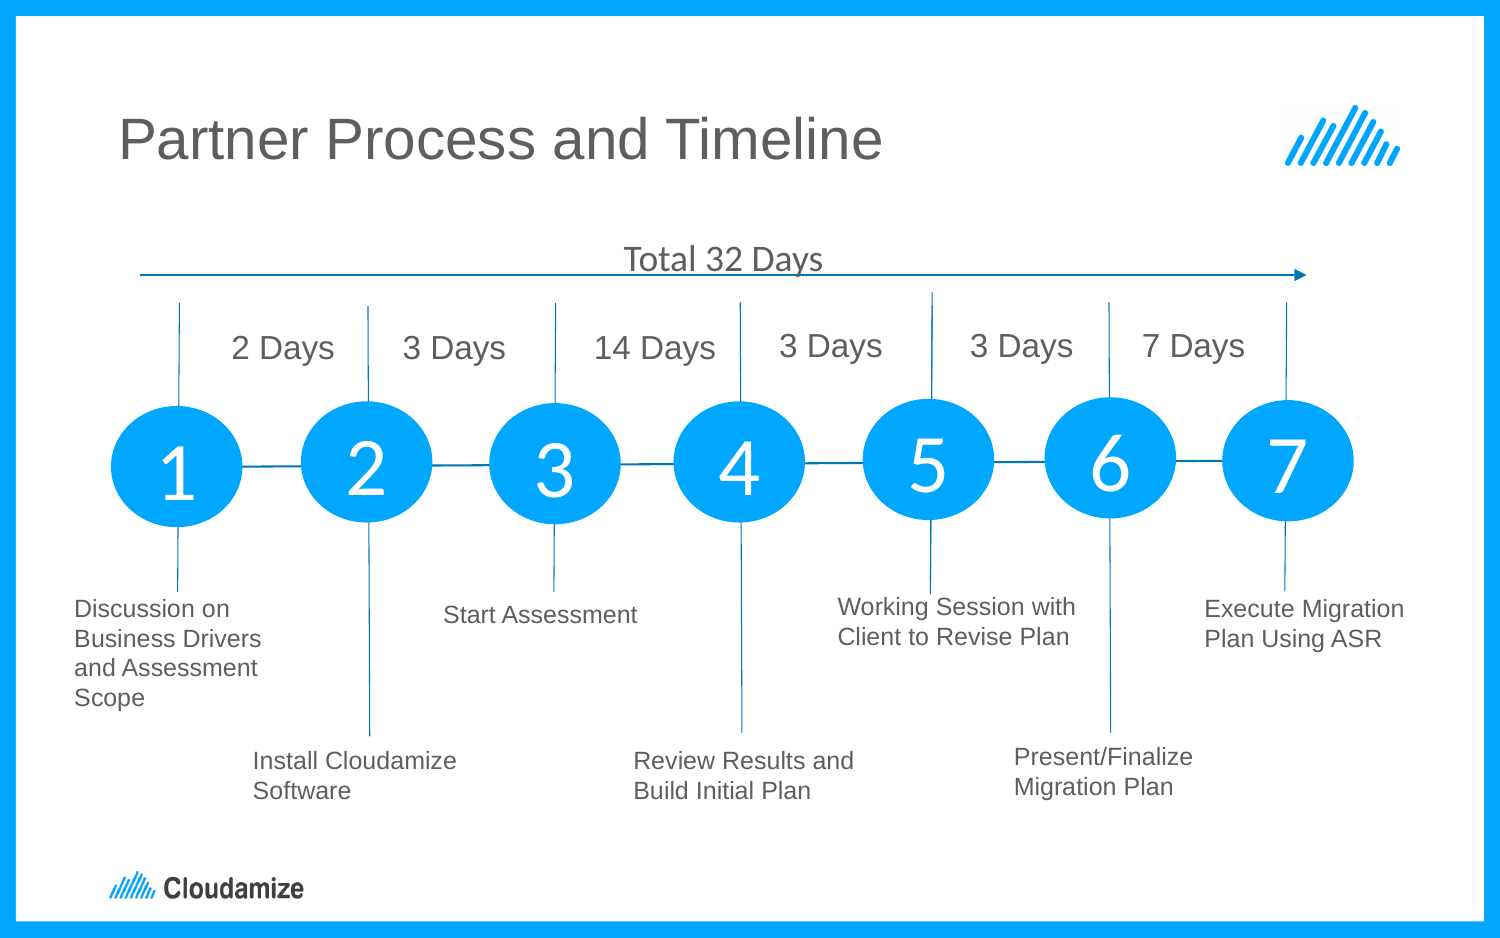

# Partner Process and Timeline
Total 32 Days
3 Days
7 Days
3 Days
14 Days
2 Days
3 Days
6
5
7
2
4
3
1
Working Session with Client to Revise Plan
Discussion on Business Drivers and Assessment Scope
Start Assessment
Present/Finalize Migration Plan
Install Cloudamize Software
Review Results and Build Initial Plan
Execute Migration Plan Using ASR